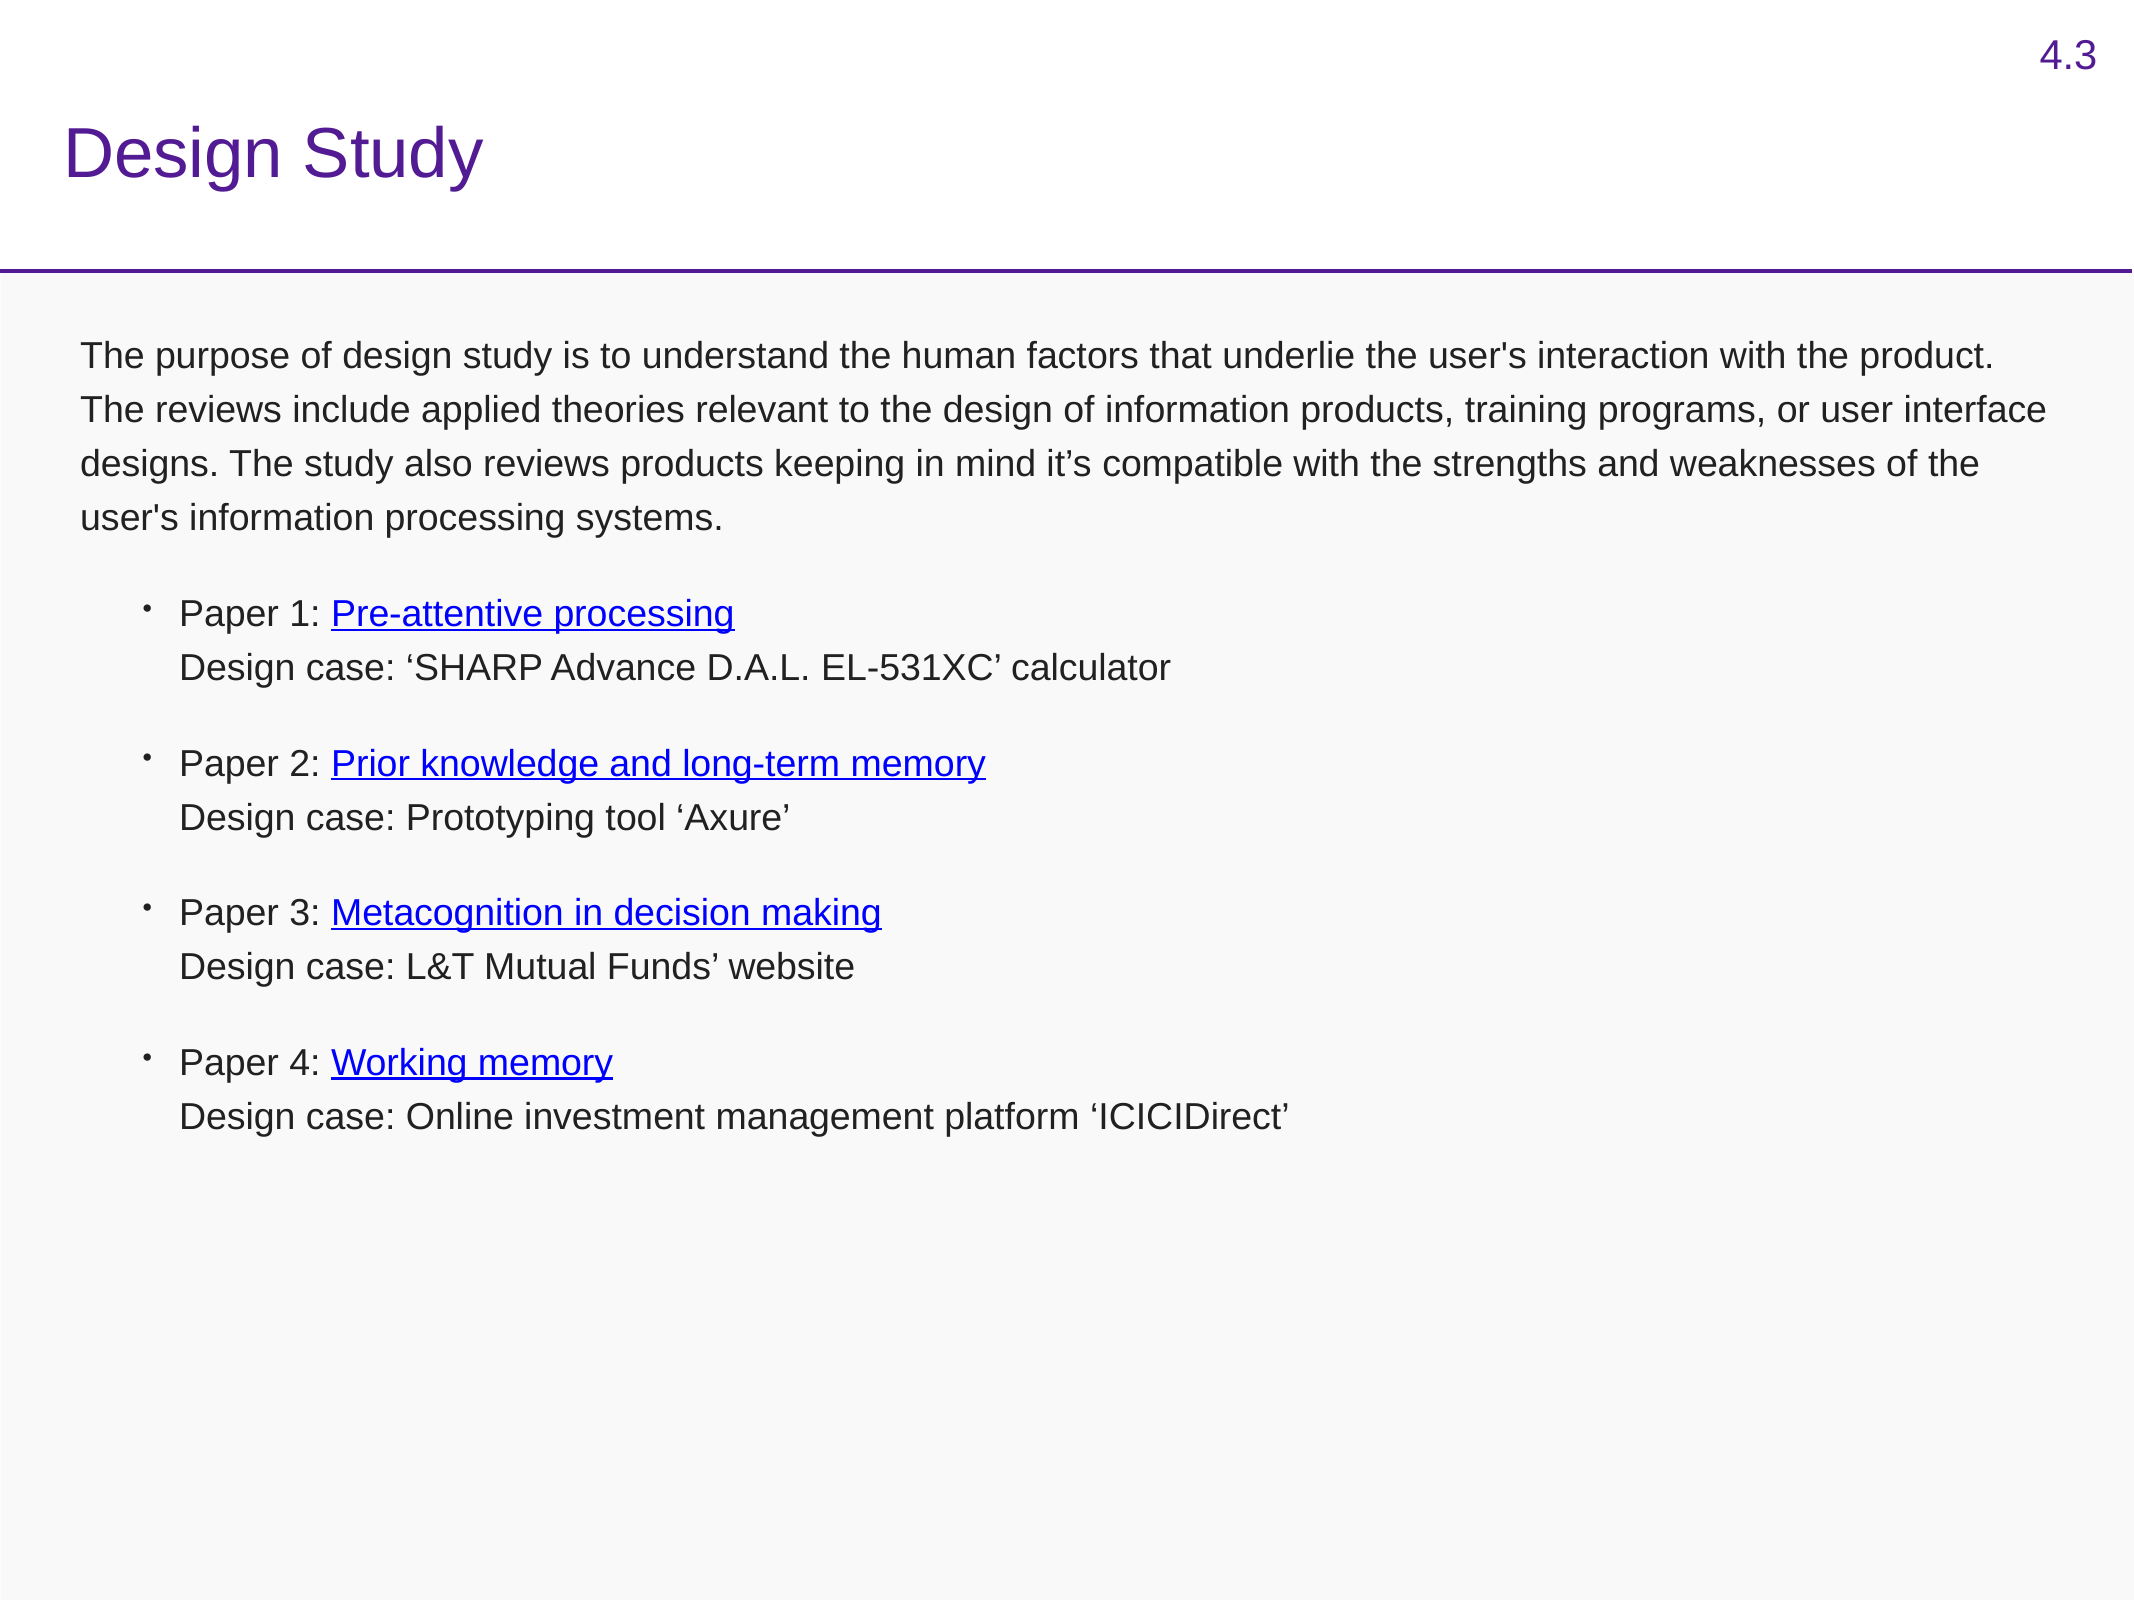

4.3
Design Study

The purpose of design study is to understand the human factors that underlie the user's interaction with the product. The reviews include applied theories relevant to the design of information products, training programs, or user interface designs. The study also reviews products keeping in mind it’s compatible with the strengths and weaknesses of the user's information processing systems.
Paper 1: Pre-attentive processing
Design case: ‘SHARP Advance D.A.L. EL-531XC’ calculator
Paper 2: Prior knowledge and long-term memory
Design case: Prototyping tool ‘Axure’
Paper 3: Metacognition in decision making
Design case: L&T Mutual Funds’ website
Paper 4: Working memory
Design case: Online investment management platform ‘ICICIDirect’